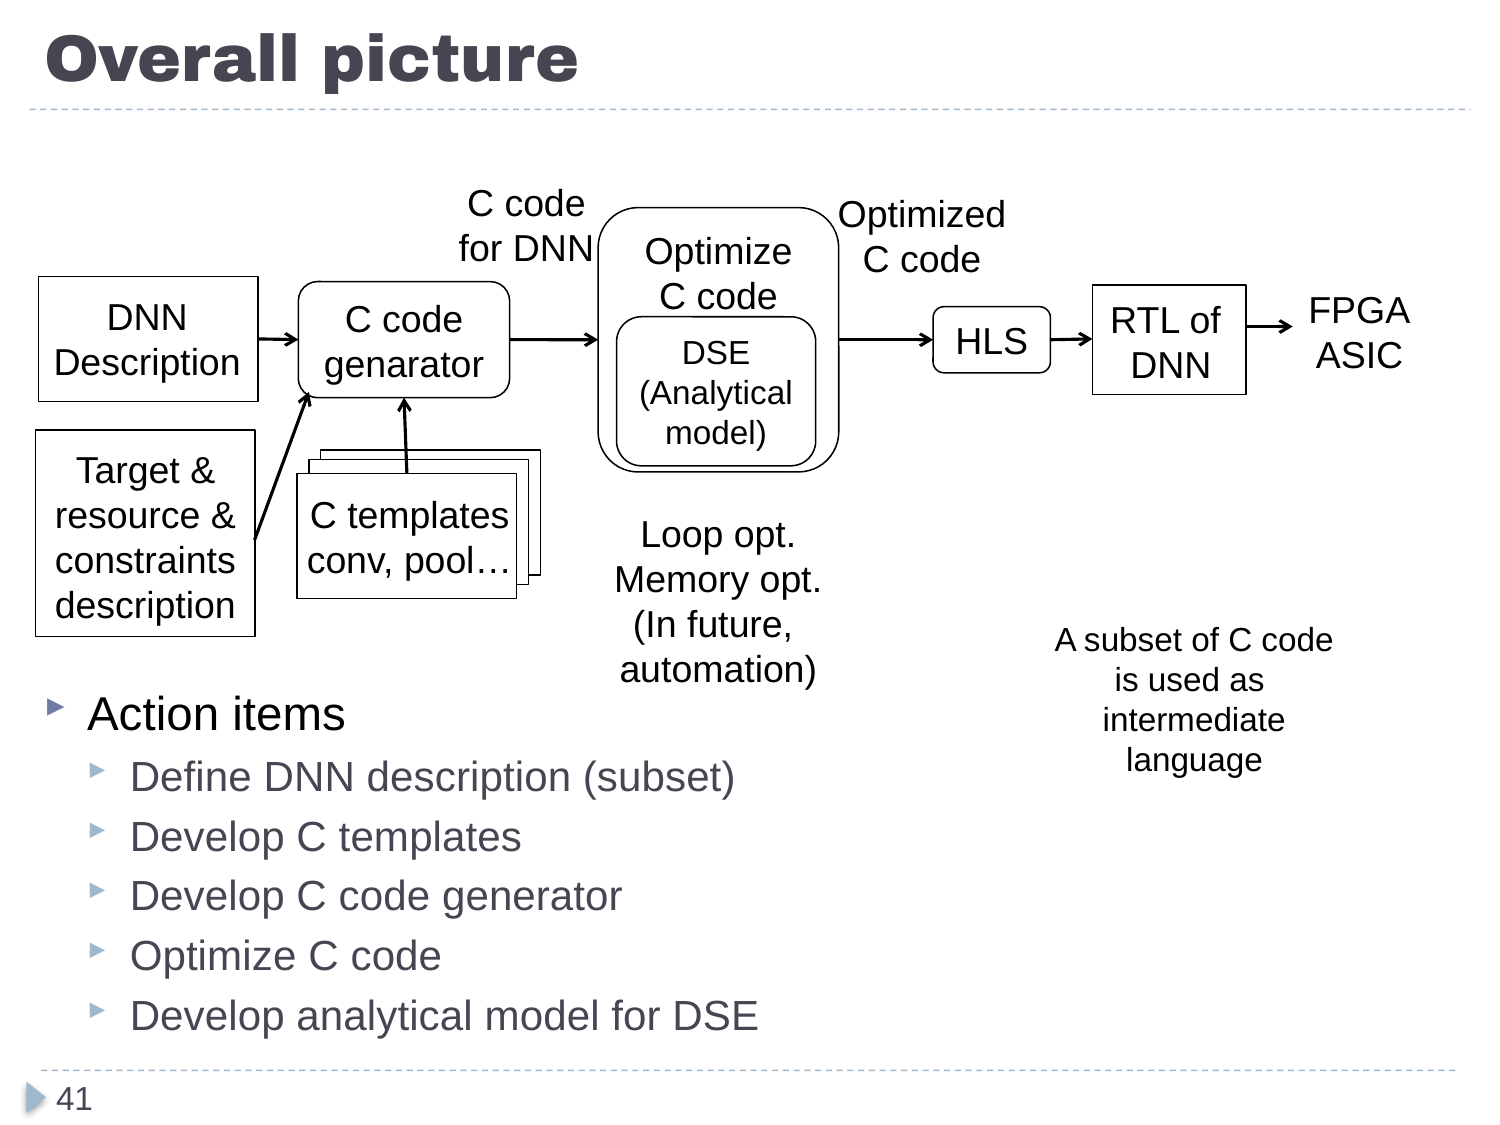

# Overall picture
C code
for DNN
Optimized
C code
Optimize
C code

FPGA
ASIC
C code genarator

DNN
Description
RTL of
DNN
HLS
DSE
(Analytical model)

Target &
resource &
constraints
description

C templates
conv, pool…
Loop opt.
Memory opt.
(In future,
automation)
A subset of C code is used as
intermediate
language
Action items
Define DNN description (subset)
Develop C templates
Develop C code generator
Optimize C code
Develop analytical model for DSE

41